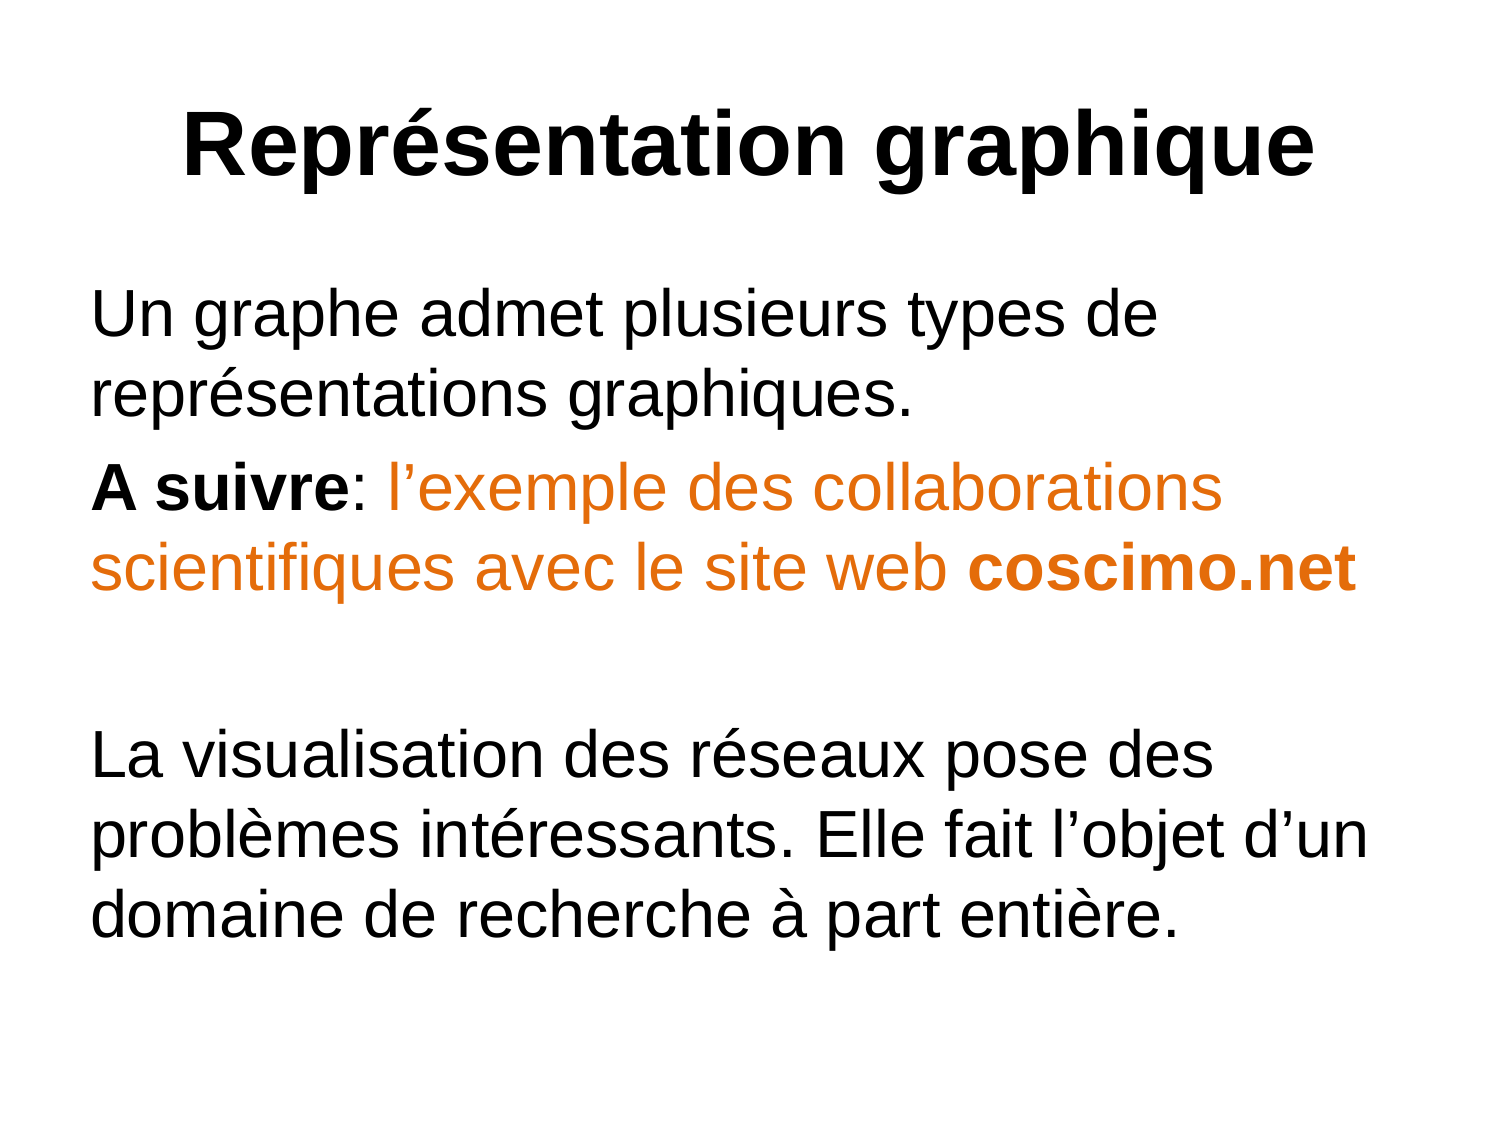

# Représentation graphique
Un graphe admet plusieurs types de représentations graphiques.
A suivre: l’exemple des collaborations scientifiques avec le site web coscimo.net

La visualisation des réseaux pose des problèmes intéressants. Elle fait l’objet d’un domaine de recherche à part entière.